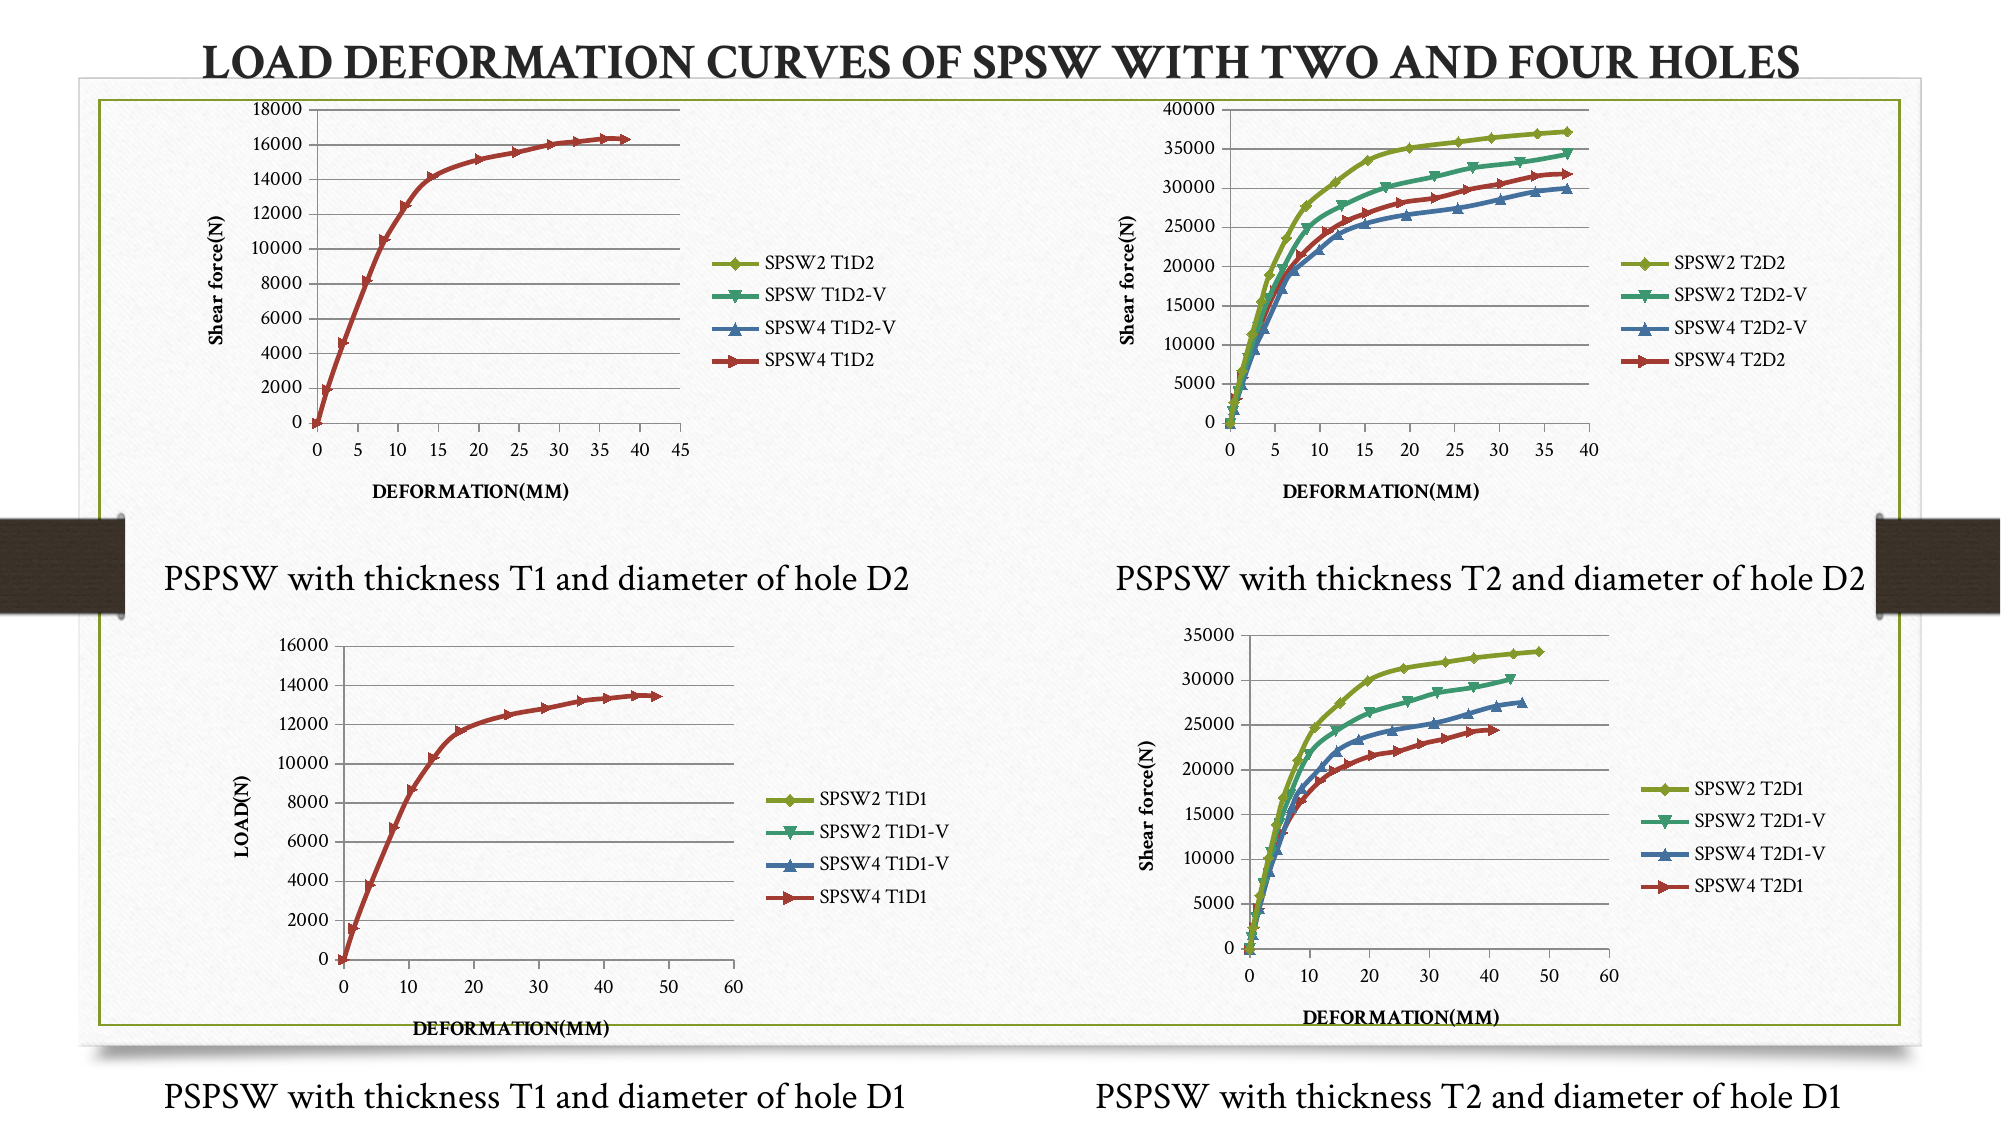

# LOAD DEFORMATION CURVES OF SPSW WITH TWO AND FOUR HOLES

### Chart

| Category | SPSW2 T1D2 | SPSW T1D2-V | SPSW4 T1D2-V | SPSW4 T1D2 |
|---|---|---|---|---|

### Chart

| Category | SPSW2 T2D2 | SPSW2 T2D2-V | SPSW4 T2D2-V | SPSW4 T2D2 |
|---|---|---|---|---|
PSPSW with thickness T1 and diameter of hole D2
PSPSW with thickness T2 and diameter of hole D2

### Chart

| Category | SPSW2 T2D1 | SPSW2 T2D1-V | SPSW4 T2D1-V | SPSW4 T2D1 |
|---|---|---|---|---|

### Chart

| Category | SPSW2 T1D1 | SPSW2 T1D1-V | SPSW4 T1D1-V | SPSW4 T1D1 |
|---|---|---|---|---|
34
PSPSW with thickness T1 and diameter of hole D1
PSPSW with thickness T2 and diameter of hole D1